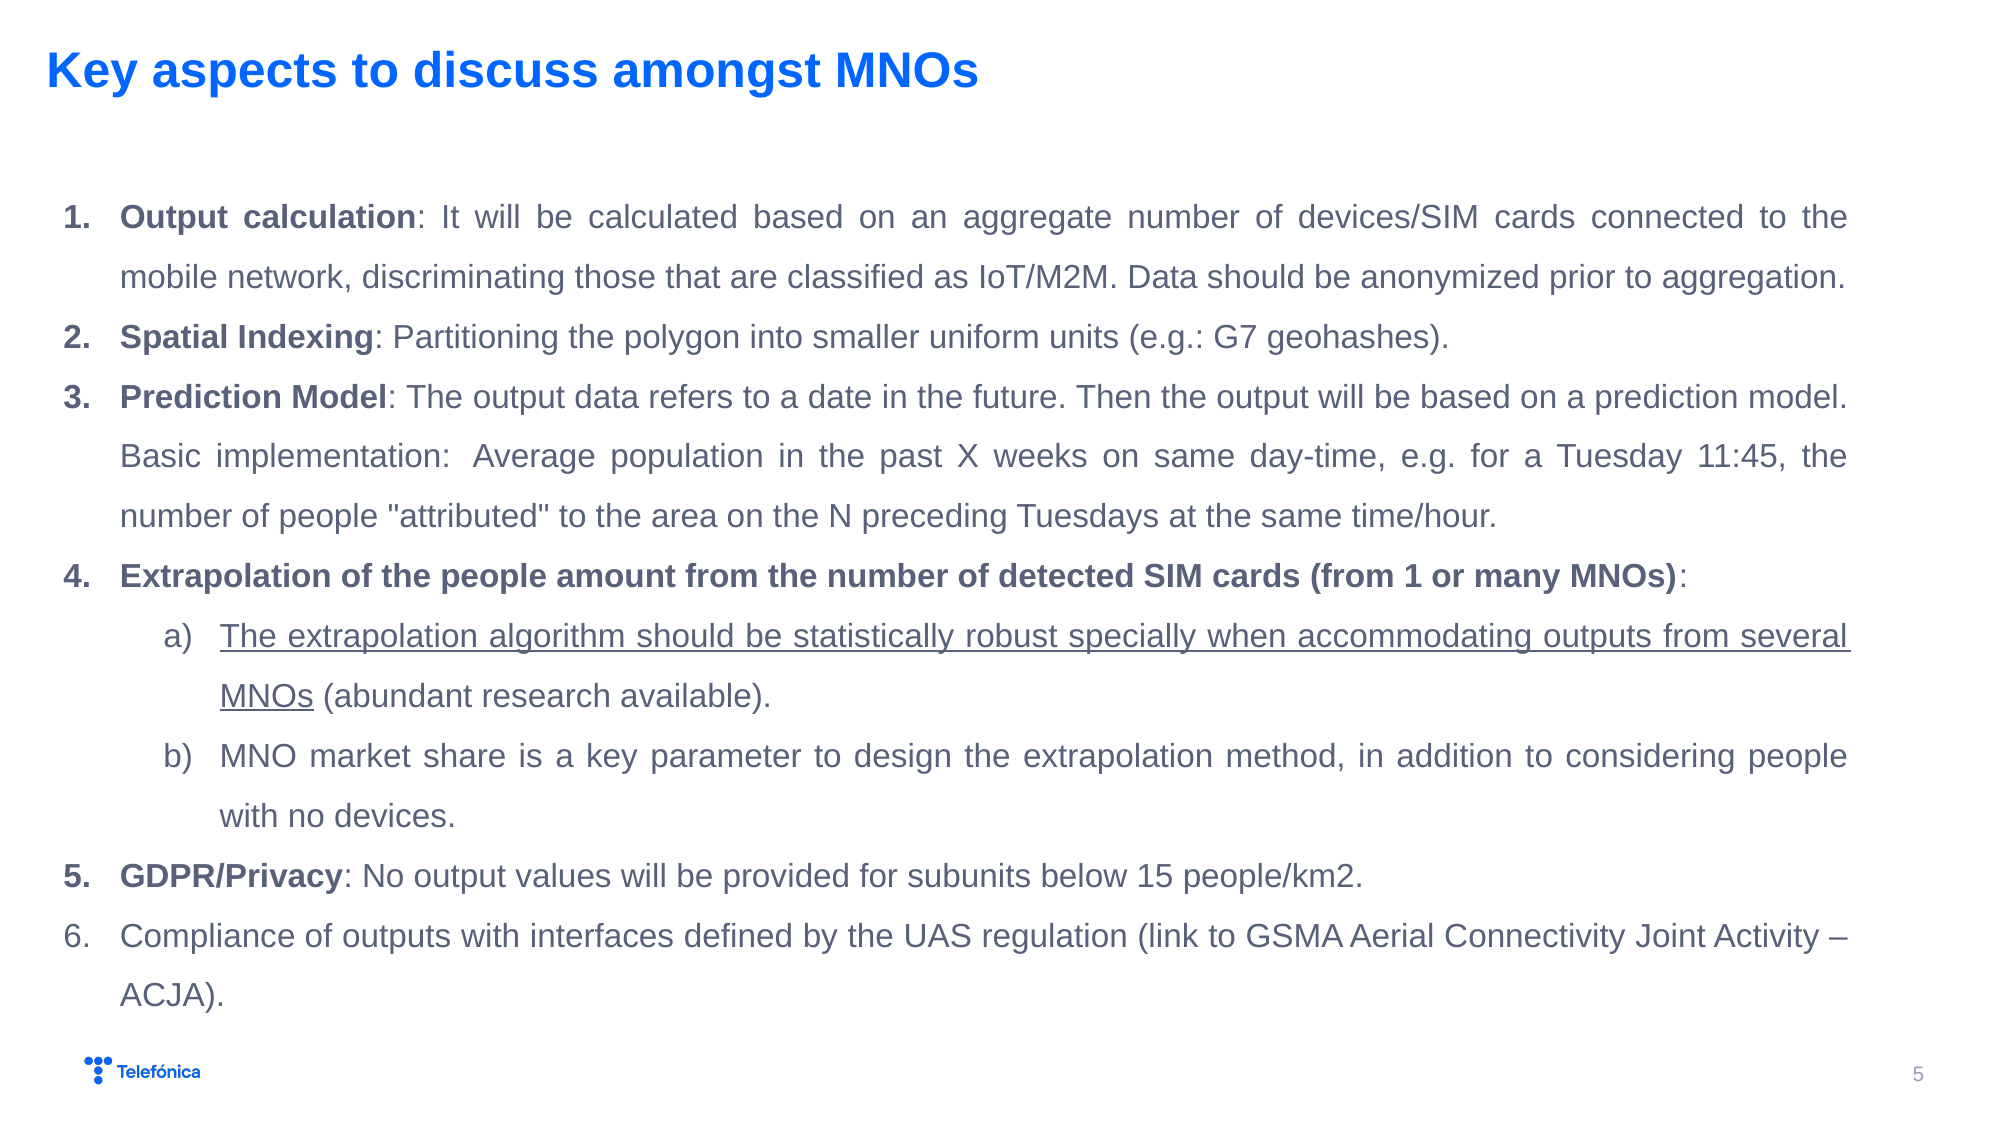

# Key aspects to discuss amongst MNOs
Output calculation: It will be calculated based on an aggregate number of devices/SIM cards connected to the mobile network, discriminating those that are classified as IoT/M2M. Data should be anonymized prior to aggregation.
Spatial Indexing: Partitioning the polygon into smaller uniform units (e.g.: G7 geohashes).
Prediction Model: The output data refers to a date in the future. Then the output will be based on a prediction model. Basic implementation:  Average population in the past X weeks on same day-time, e.g. for a Tuesday 11:45, the number of people "attributed" to the area on the N preceding Tuesdays at the same time/hour.
Extrapolation of the people amount from the number of detected SIM cards (from 1 or many MNOs):
The extrapolation algorithm should be statistically robust specially when accommodating outputs from several MNOs (abundant research available).
MNO market share is a key parameter to design the extrapolation method, in addition to considering people with no devices.
GDPR/Privacy: No output values will be provided for subunits below 15 people/km2.
Compliance of outputs with interfaces defined by the UAS regulation (link to GSMA Aerial Connectivity Joint Activity – ACJA).

5